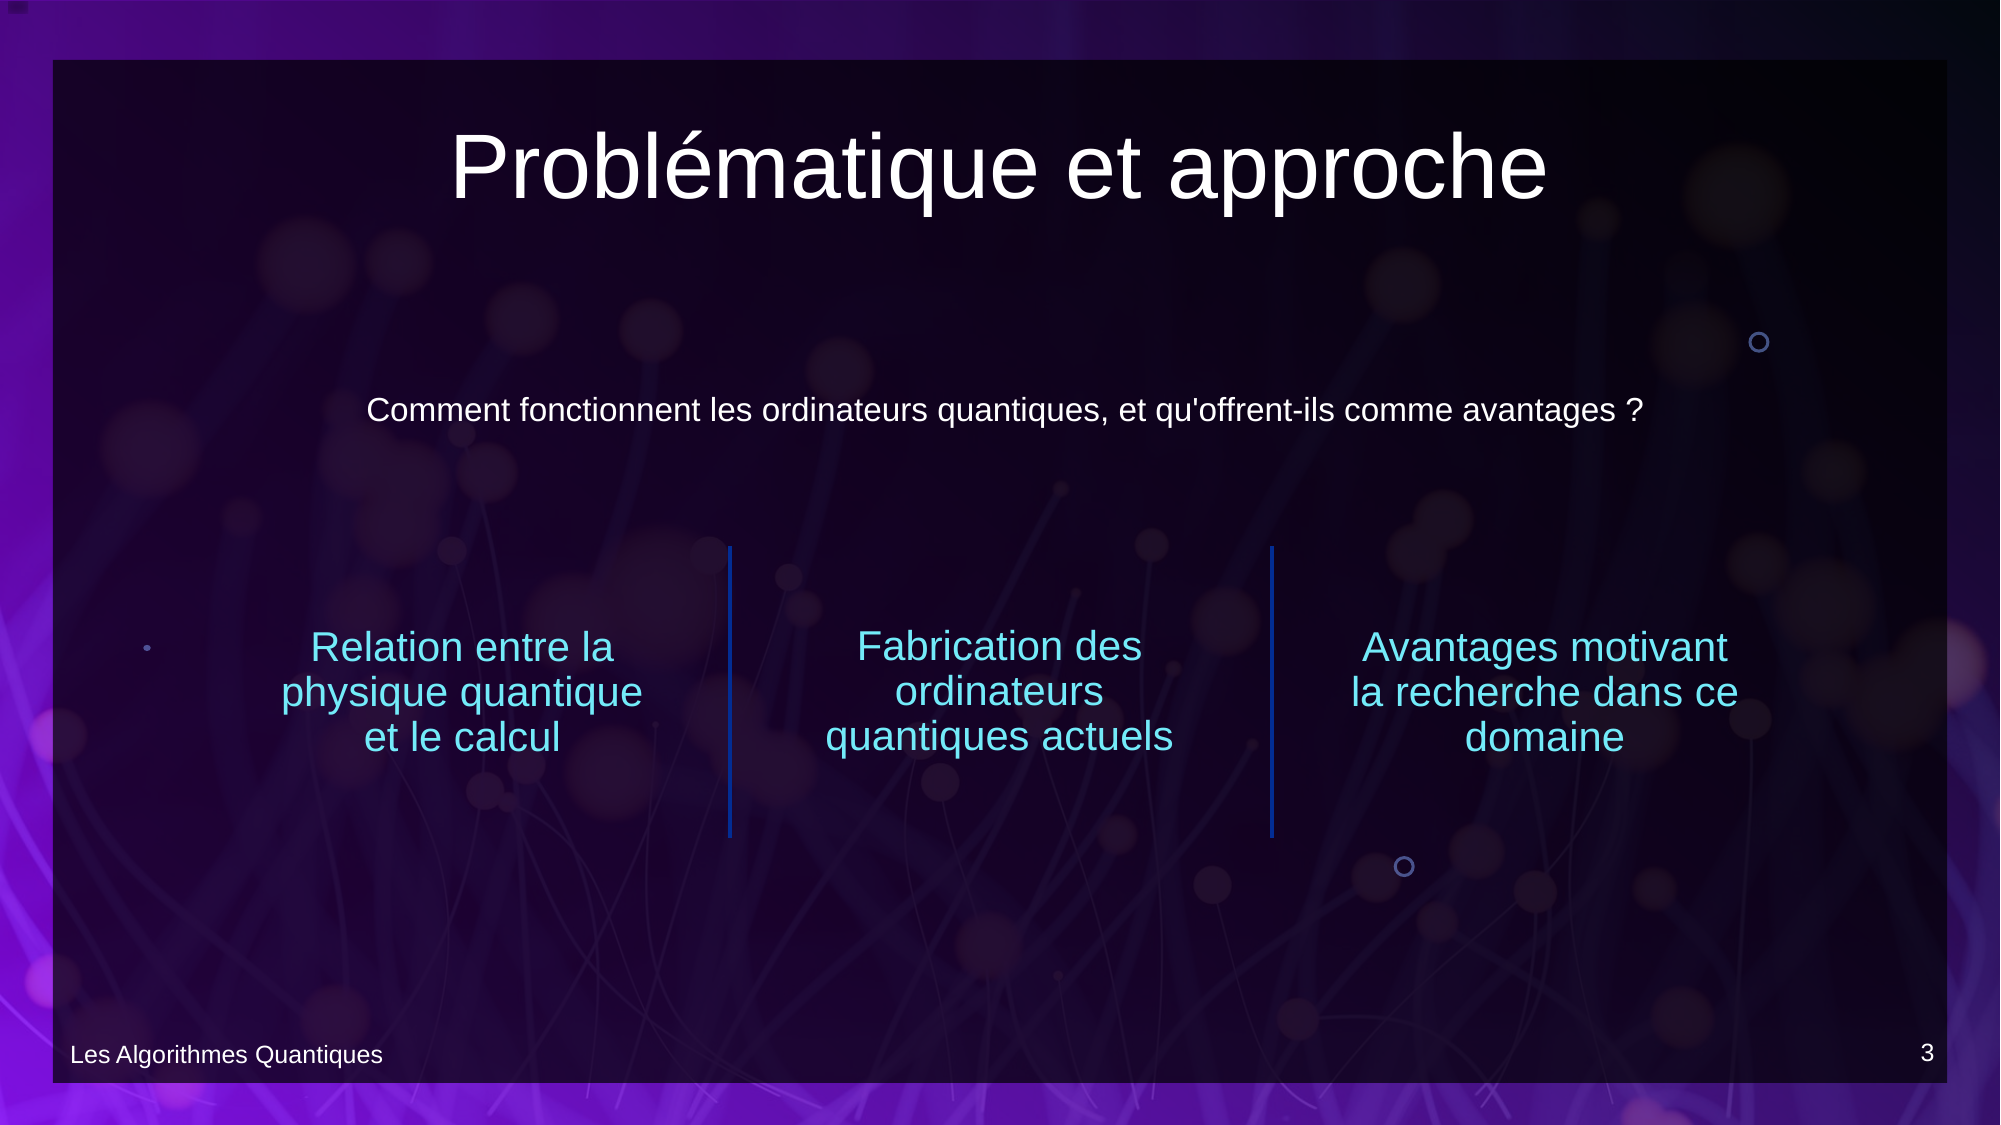

# Problématique et approche
Comment fonctionnent les ordinateurs quantiques, et qu'offrent-ils comme avantages ?
Fabrication des ordinateurs quantiques actuels
Relation entre la physique quantique et le calcul
Avantages motivant la recherche dans ce domaine
3
Les Algorithmes Quantiques